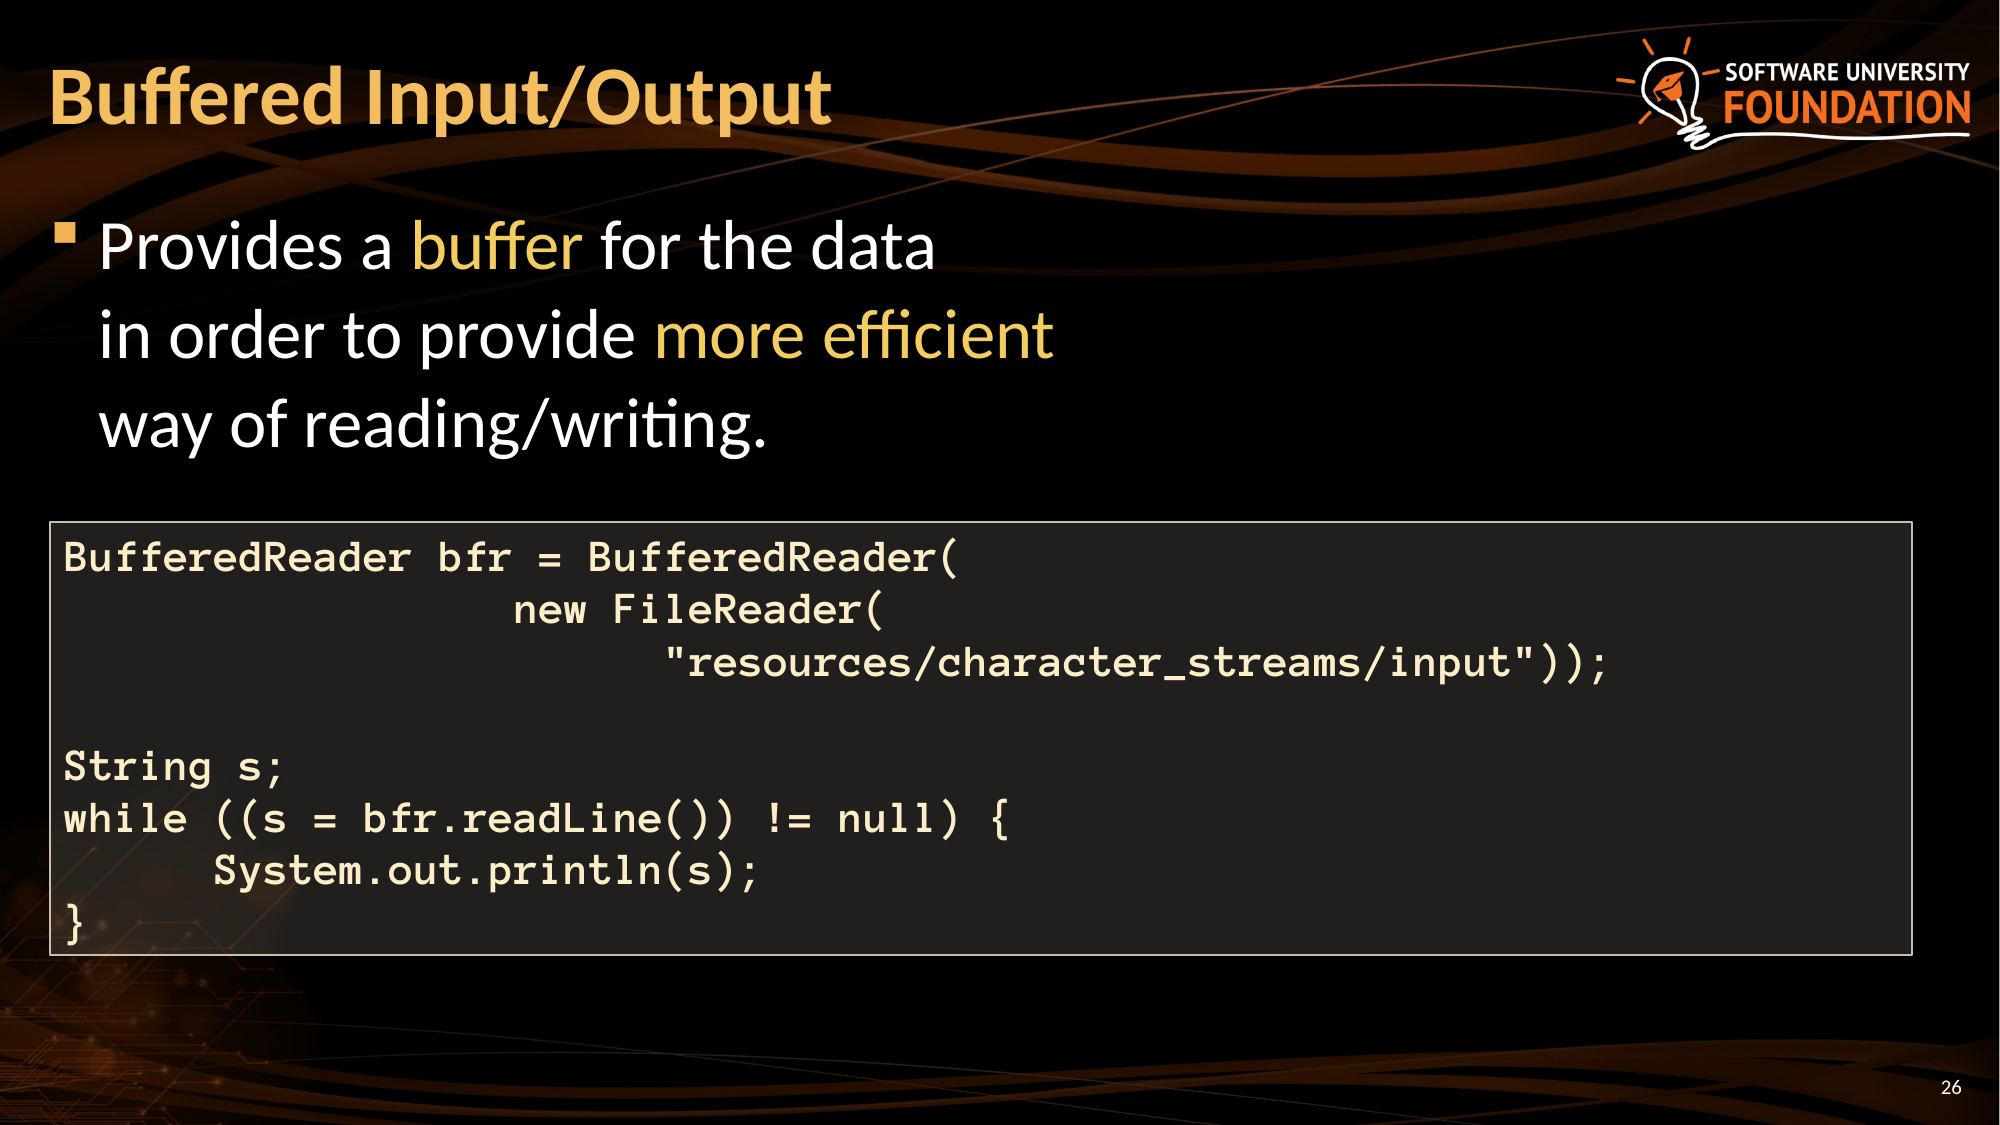

# Buffered Input/Output
Provides a buffer for the data
in order to provide more efficient
way of reading/writing.
BufferedReader bfr = BufferedReader(
			new FileReader(
				"resources/character_streams/input"));
String s;
while ((s = bfr.readLine()) != null) {
	System.out.println(s);
}
26